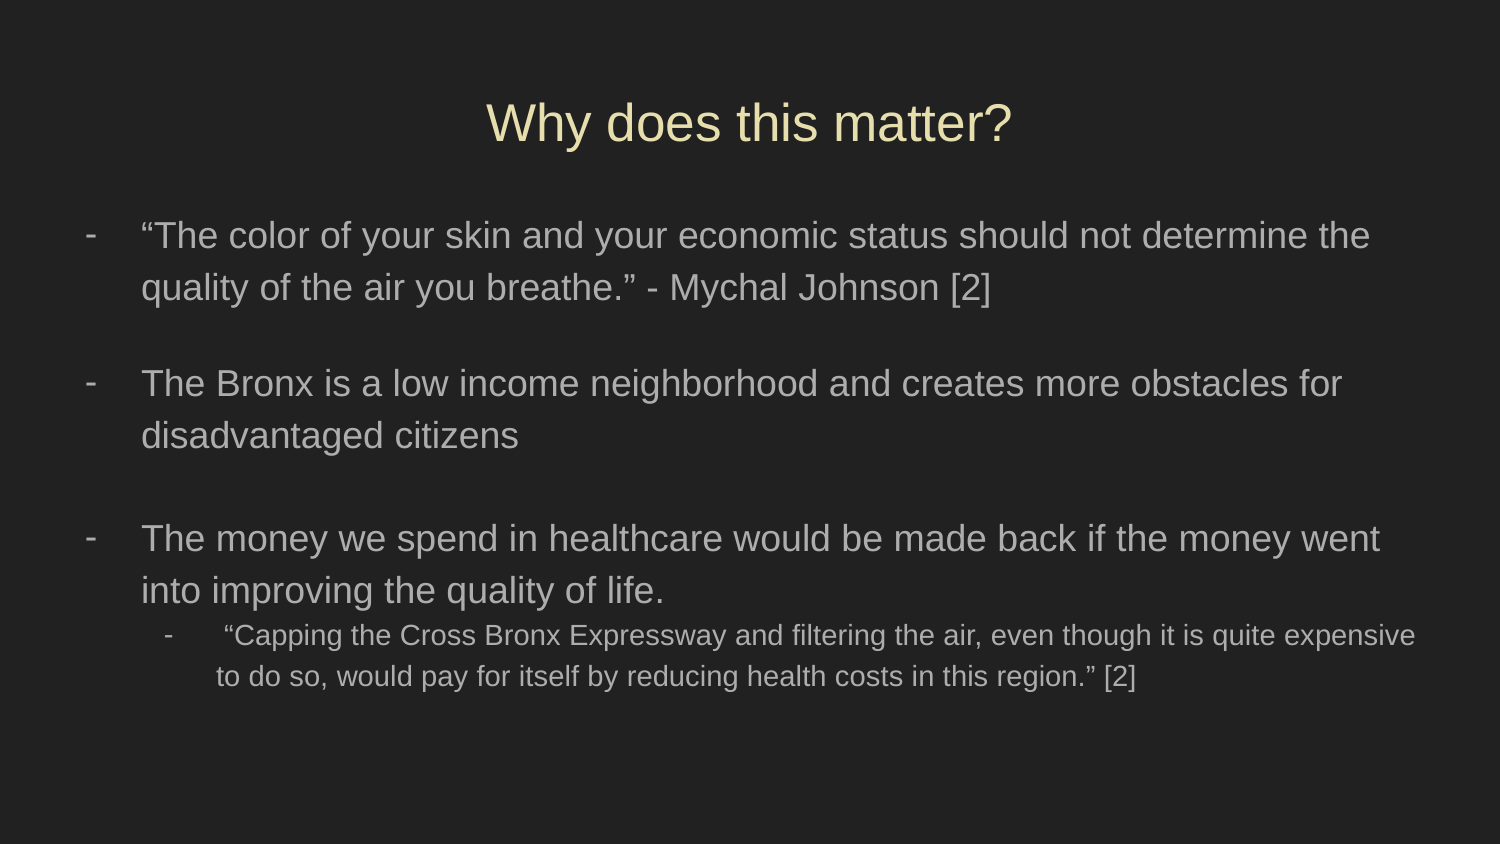

# Why does this matter?
“The color of your skin and your economic status should not determine the quality of the air you breathe.” - Mychal Johnson [2]
The Bronx is a low income neighborhood and creates more obstacles for disadvantaged citizens
The money we spend in healthcare would be made back if the money went into improving the quality of life.
 “Capping the Cross Bronx Expressway and filtering the air, even though it is quite expensive to do so, would pay for itself by reducing health costs in this region.” [2]